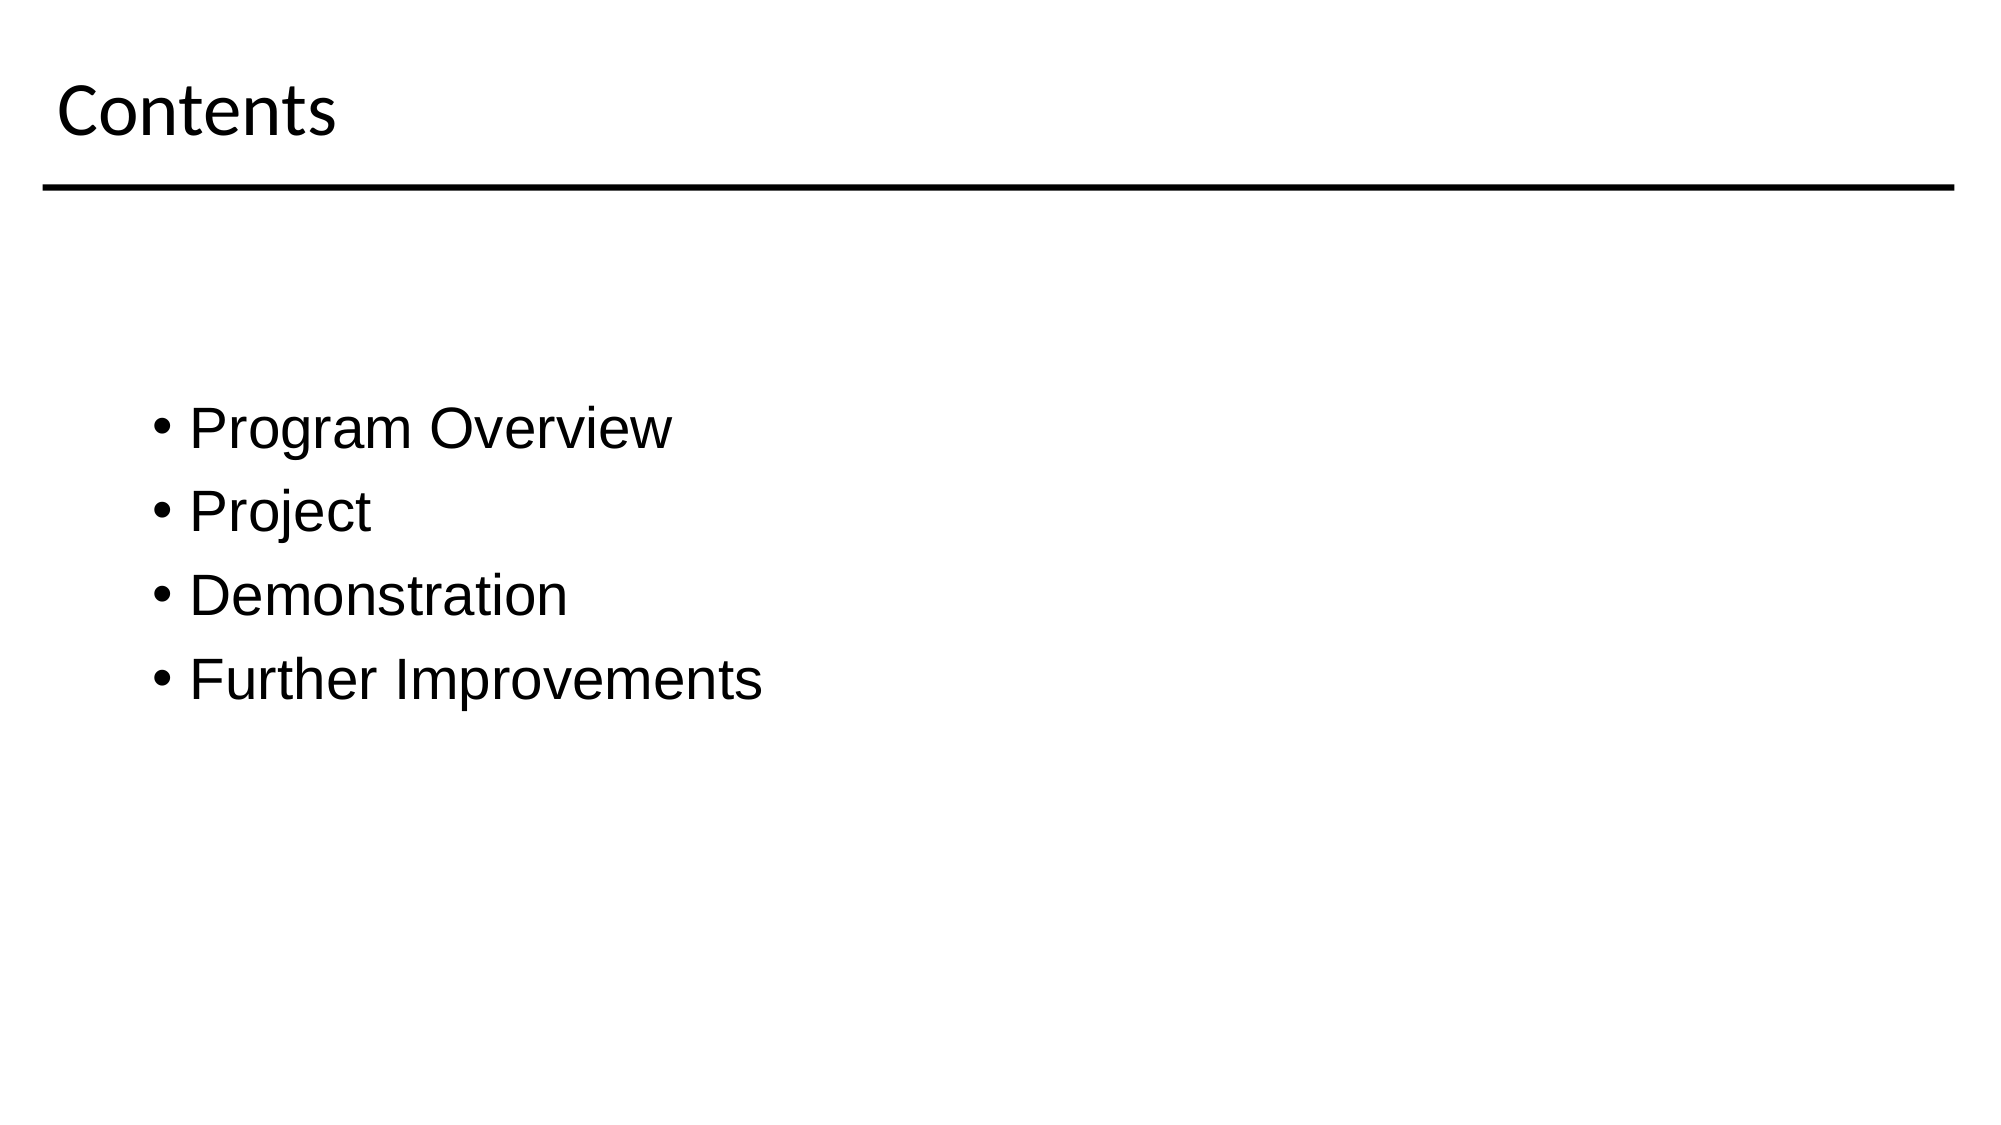

Contents

Program Overview
Project
Demonstration
Further Improvements